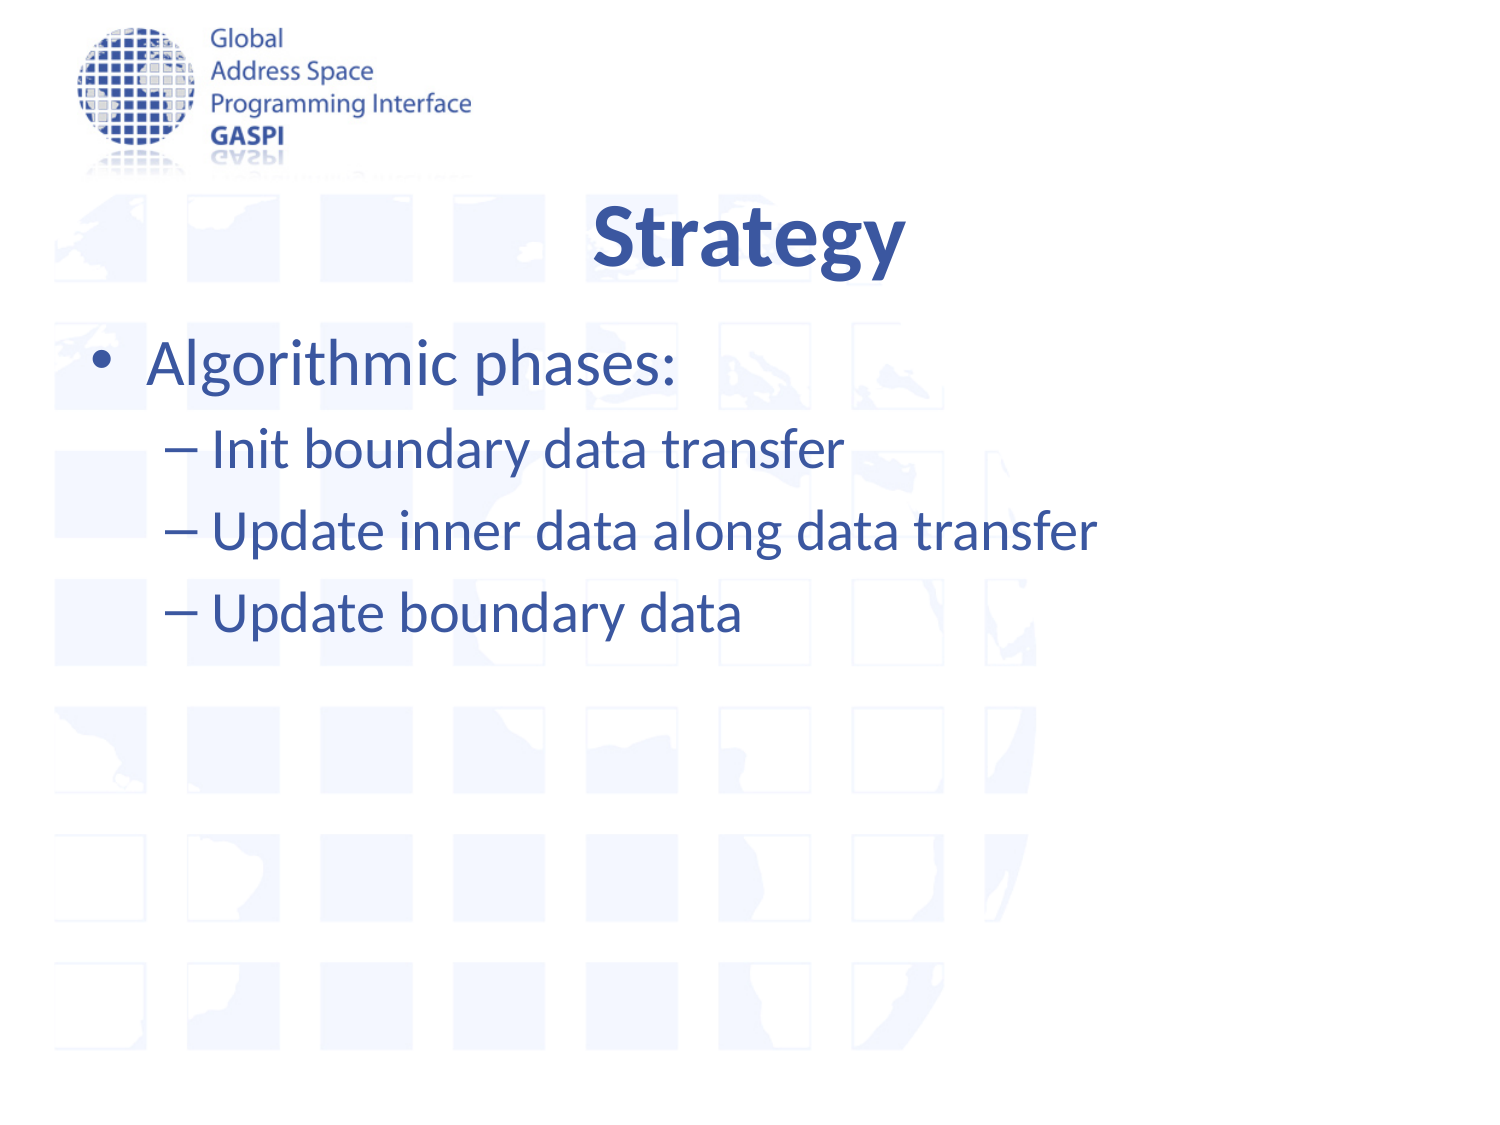

# Strategy
Algorithmic phases:
Init boundary data transfer
Update inner data along data transfer
Update boundary data